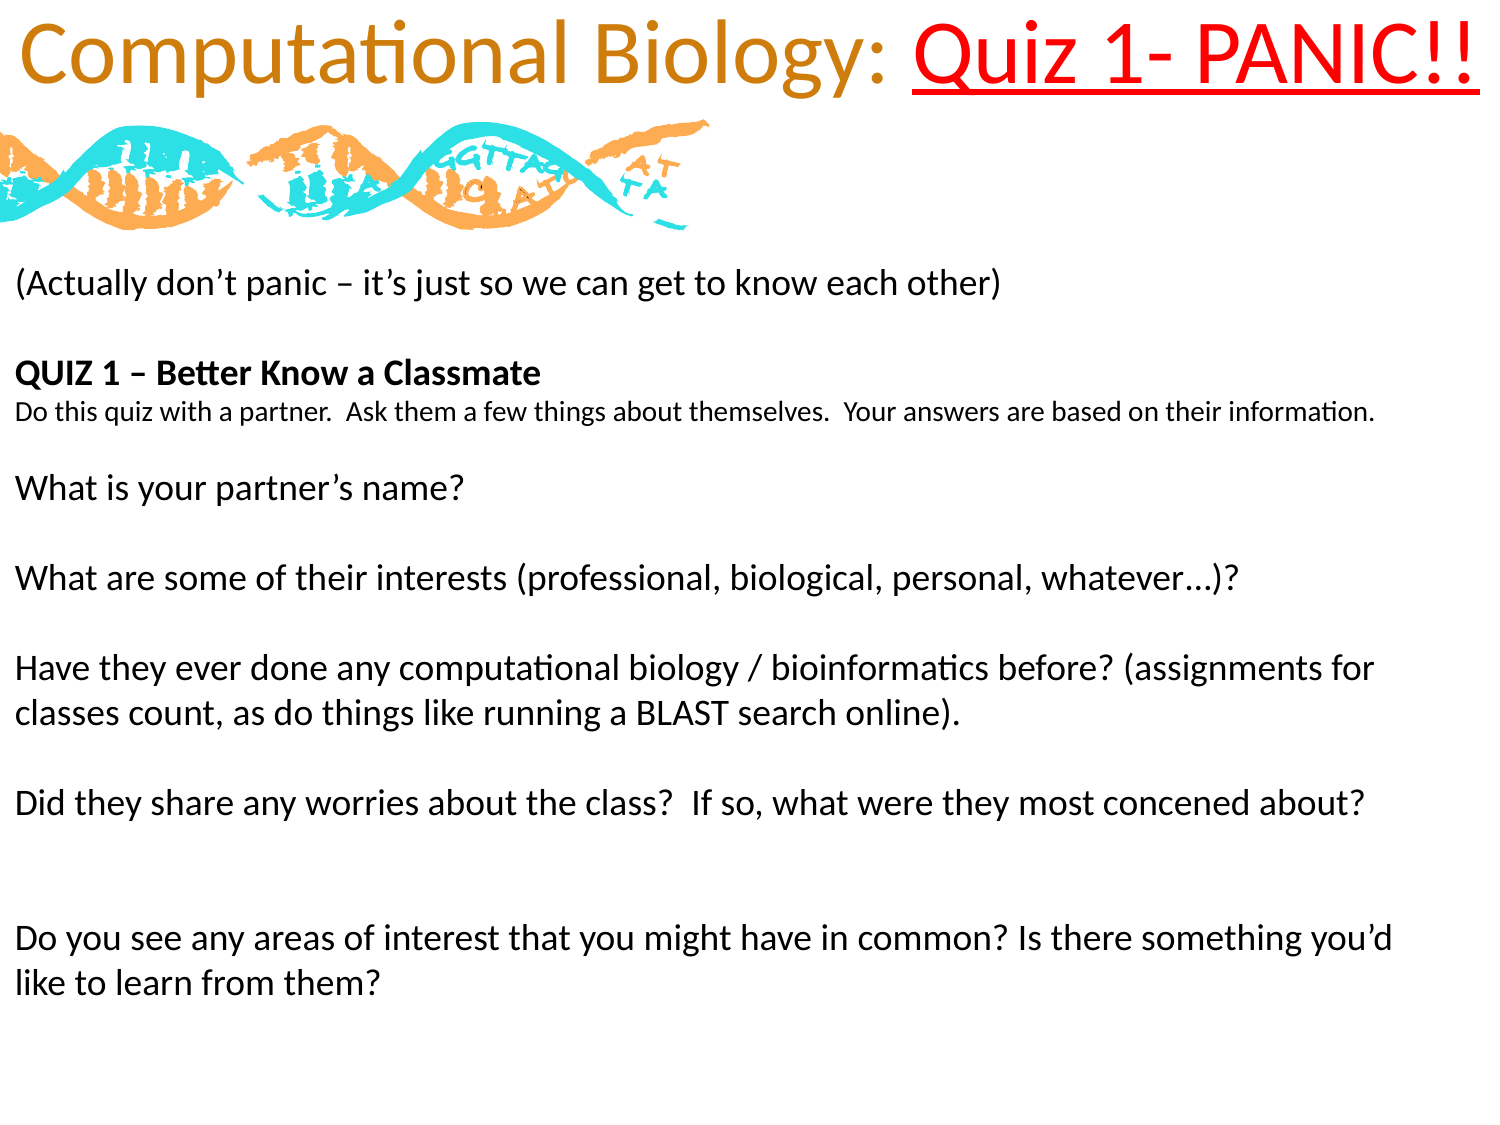

Computational Biology: Quiz 1- PANIC!!
(Actually don’t panic – it’s just so we can get to know each other)

QUIZ 1 – Better Know a Classmate
Do this quiz with a partner.  Ask them a few things about themselves.  Your answers are based on their information.

What is your partner’s name?

What are some of their interests (professional, biological, personal, whatever…)?

Have they ever done any computational biology / bioinformatics before? (assignments for classes count, as do things like running a BLAST search online).

Did they share any worries about the class?  If so, what were they most concened about?

Do you see any areas of interest that you might have in common? Is there something you’d like to learn from them?